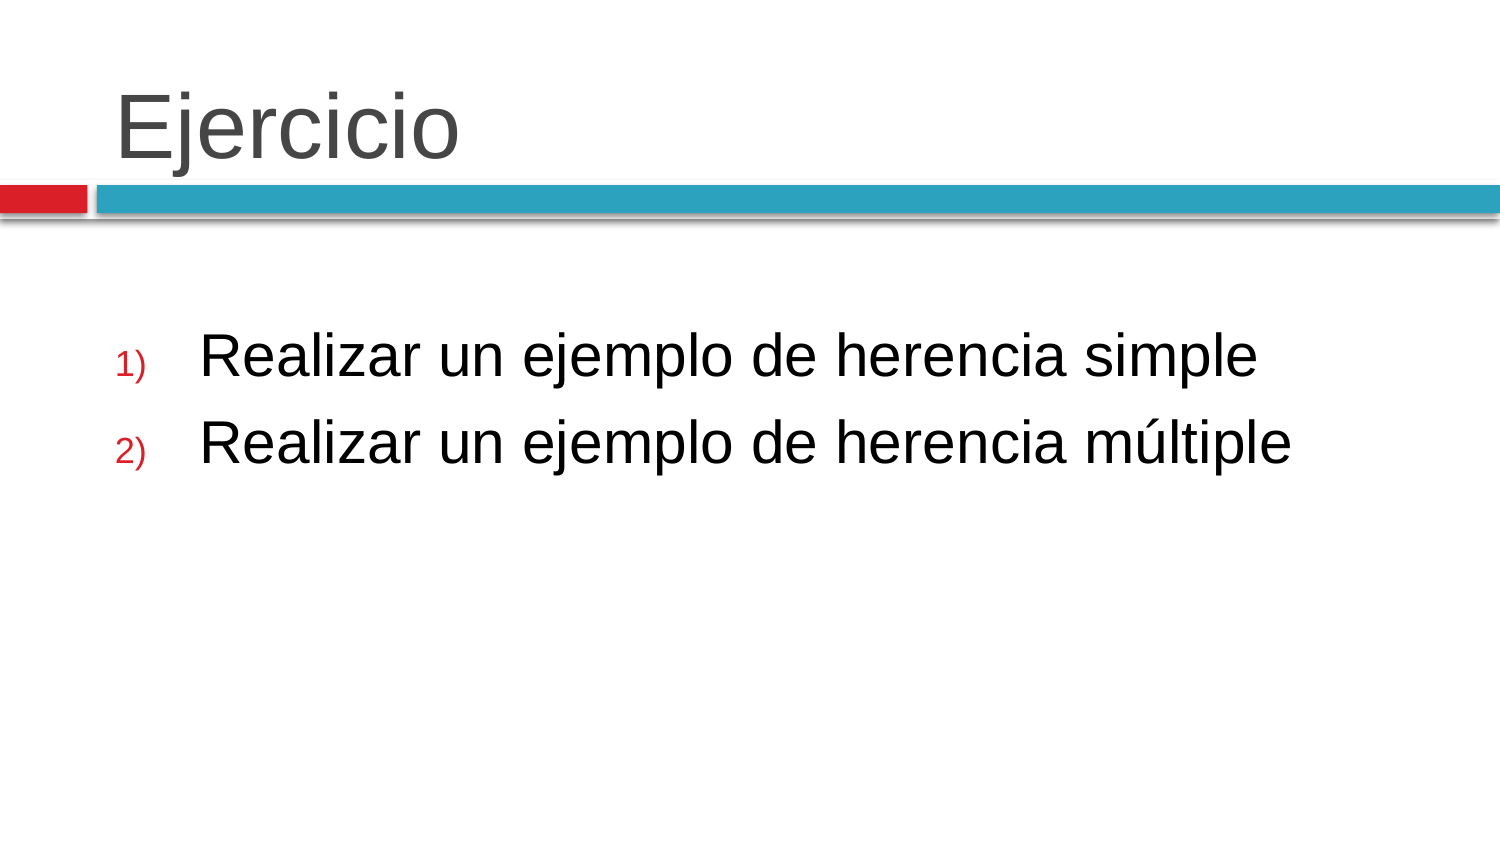

# Ejercicio

Realizar un ejemplo de herencia simple
Realizar un ejemplo de herencia múltiple